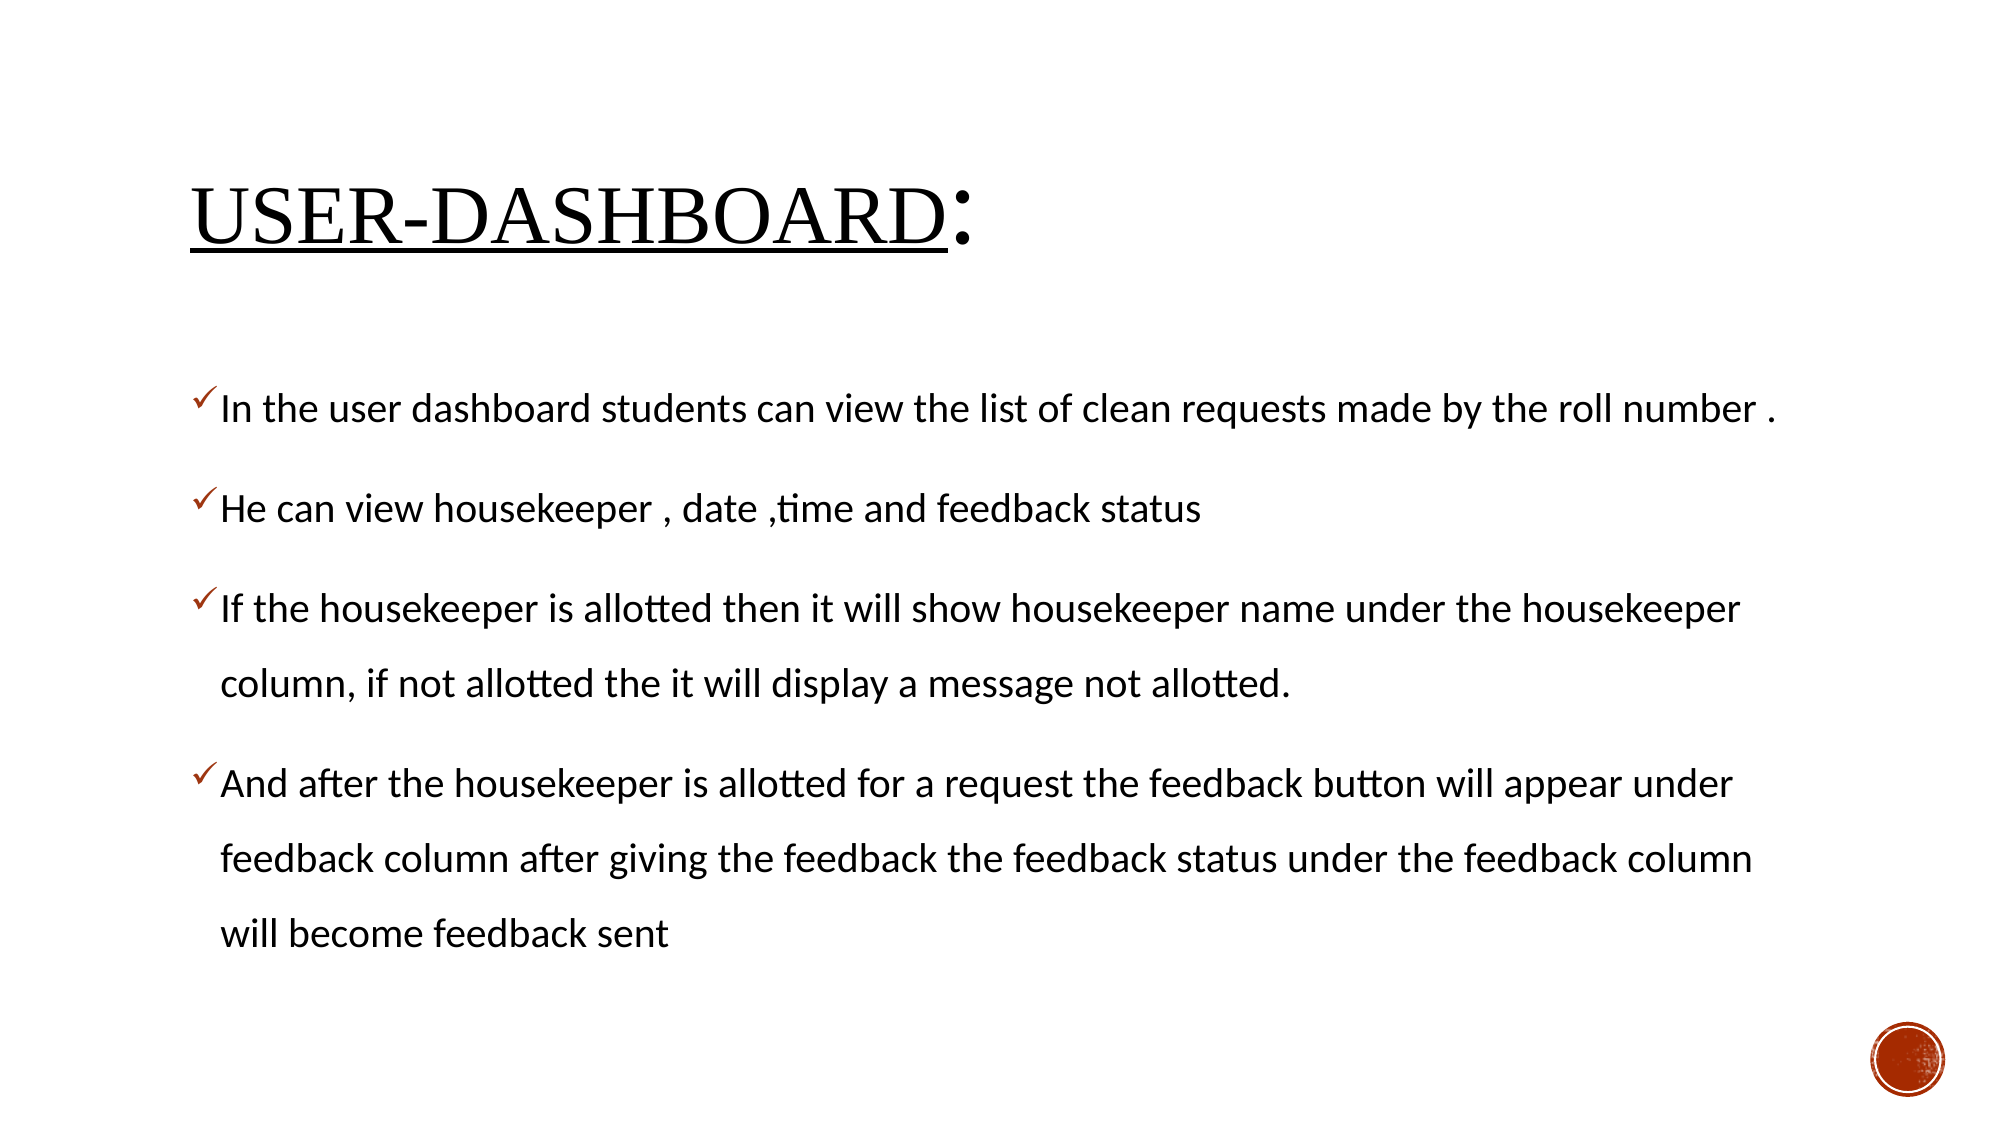

# User-Dashboard:
In the user dashboard students can view the list of clean requests made by the roll number .
He can view housekeeper , date ,time and feedback status
If the housekeeper is allotted then it will show housekeeper name under the housekeeper column, if not allotted the it will display a message not allotted.
And after the housekeeper is allotted for a request the feedback button will appear under feedback column after giving the feedback the feedback status under the feedback column will become feedback sent